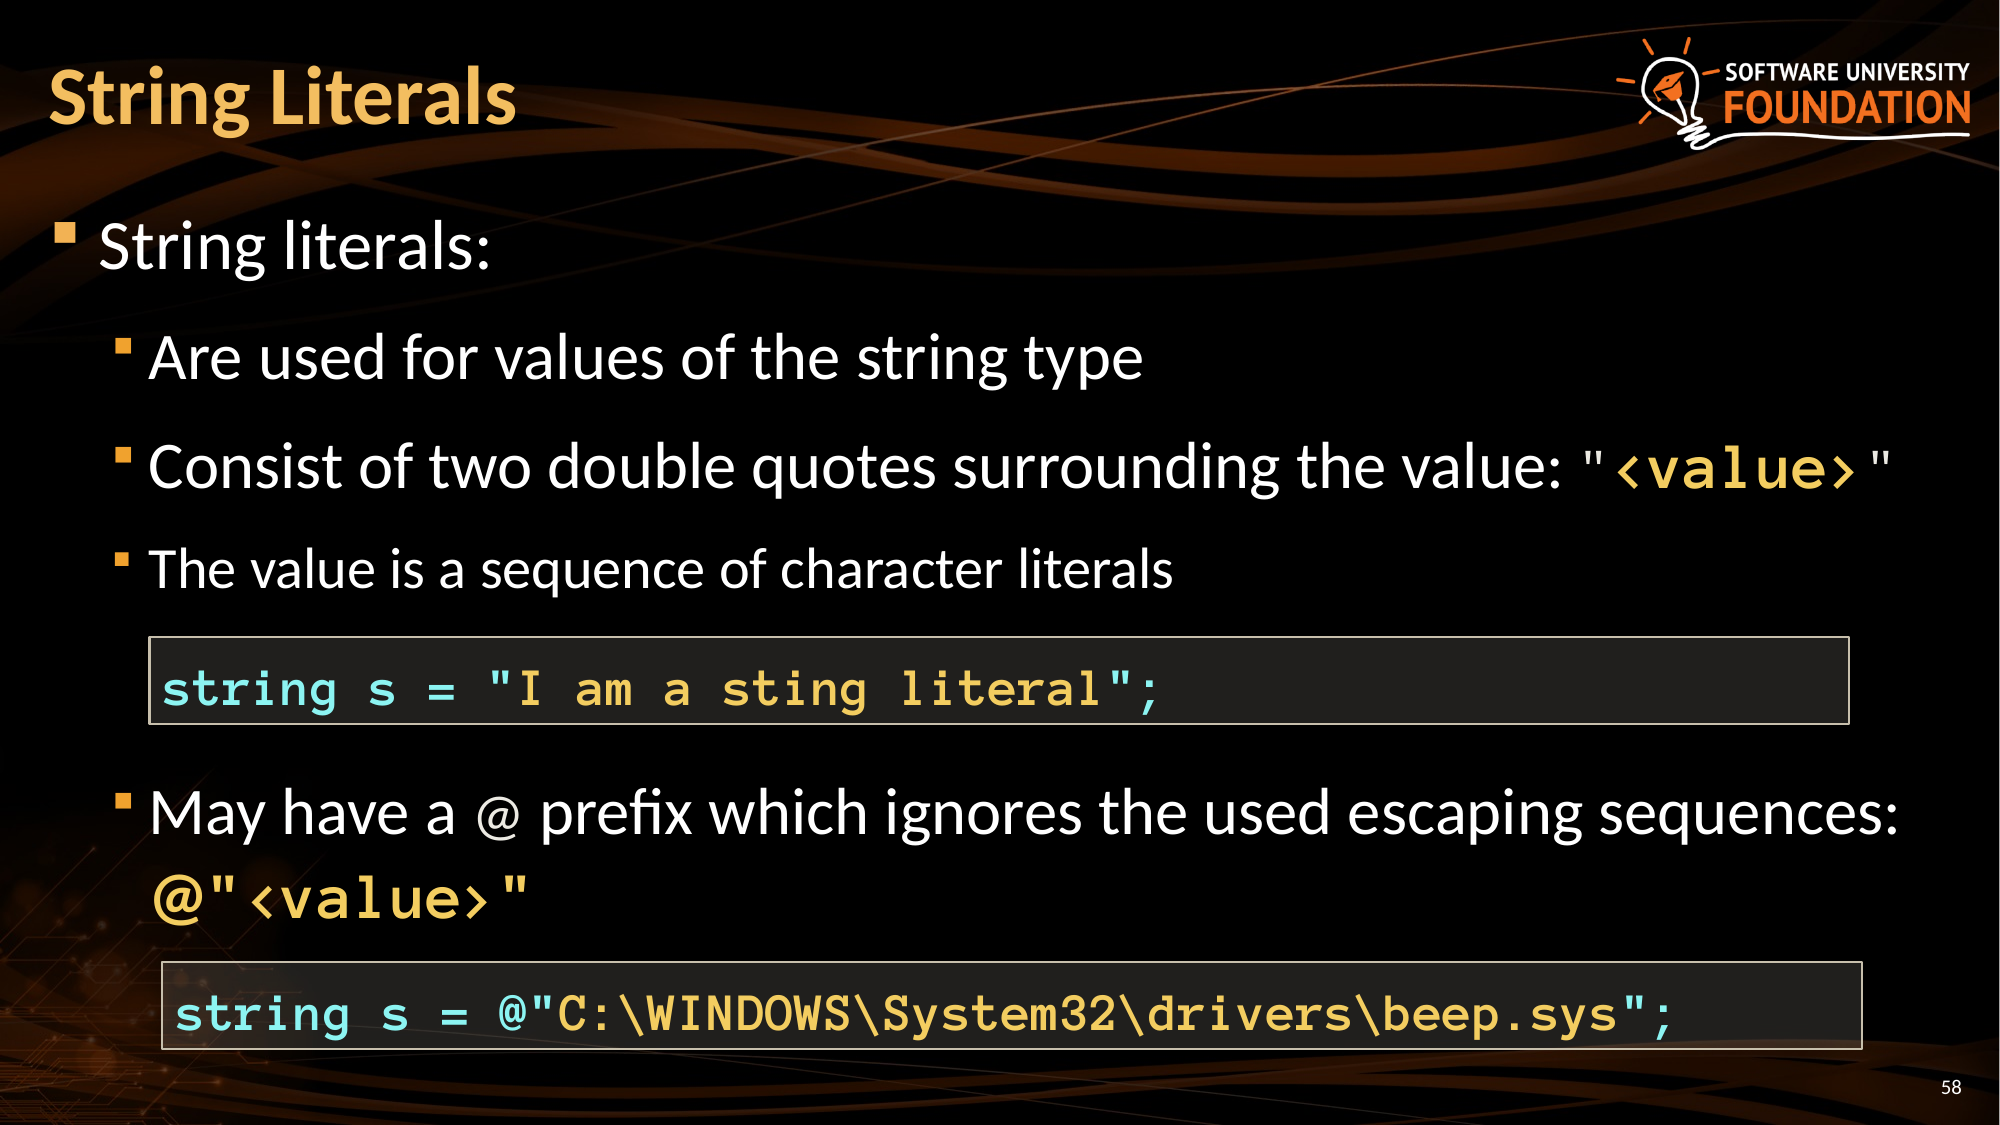

# String Literals
String literals:
Are used for values of the string type
Consist of two double quotes surrounding the value: "<value>"
The value is a sequence of character literals

May have a @ prefix which ignores the used escaping sequences: @"<value>"
string s = "I am a sting literal";
string s = @"C:\WINDOWS\System32\drivers\beep.sys";
58